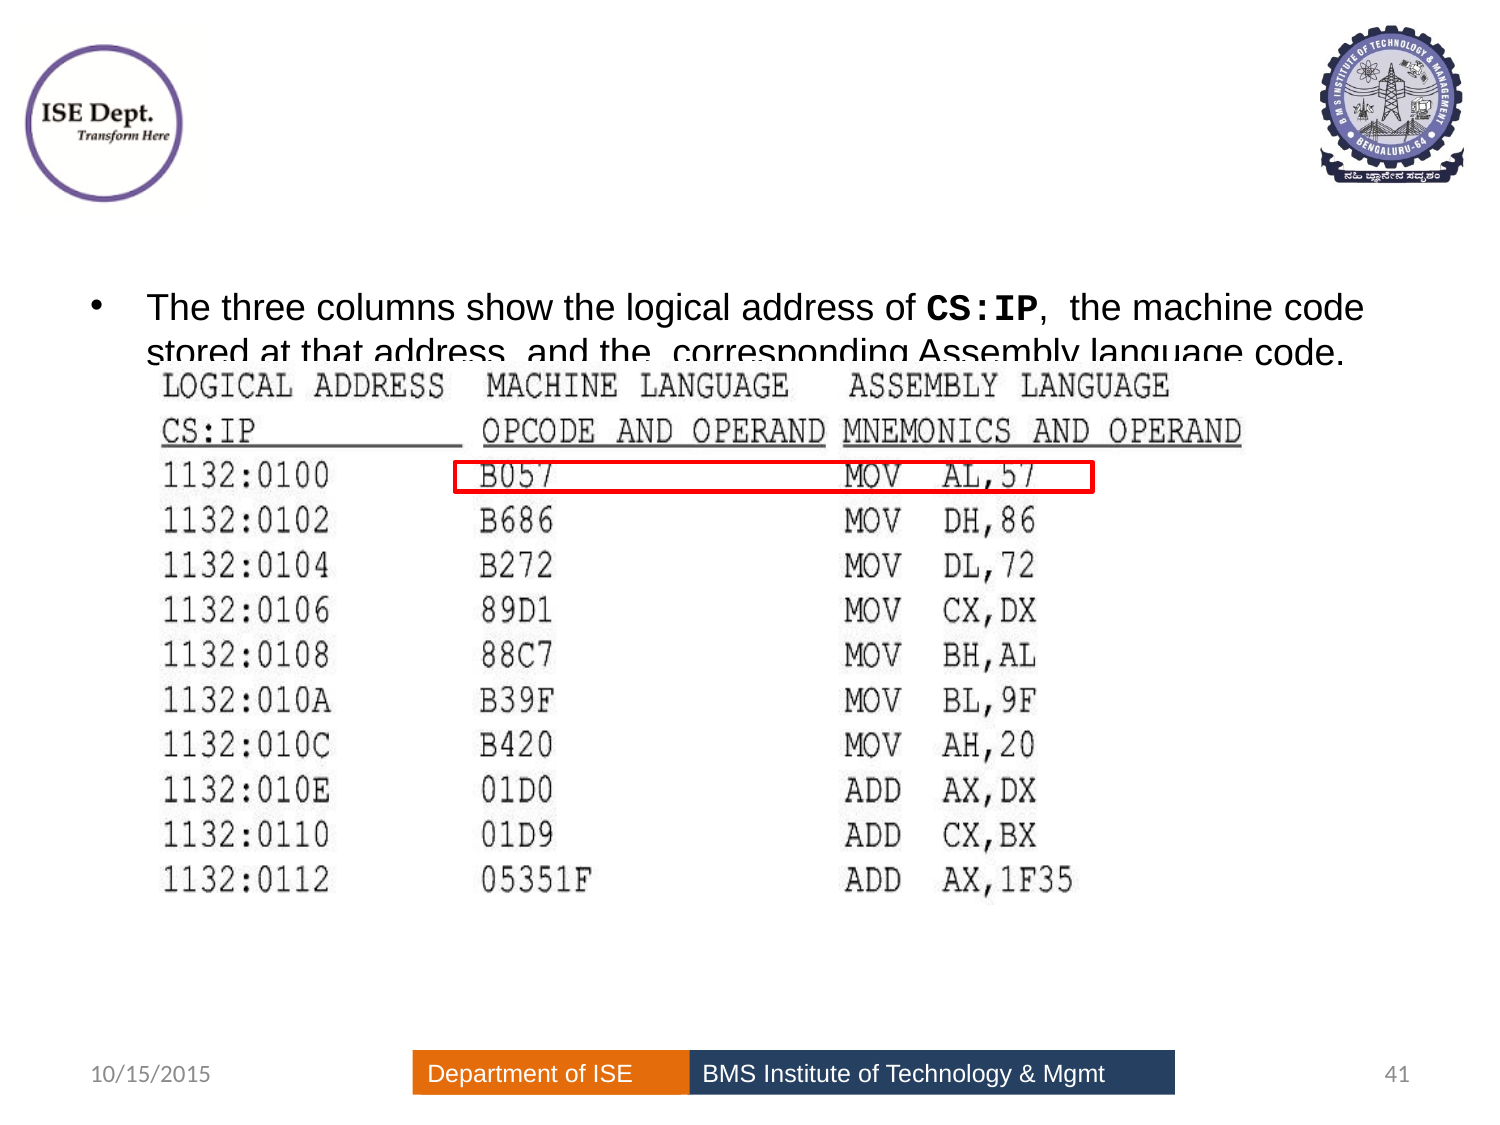

#
The three columns show the logical address of CS:IP,  the machine code stored at that address, and the  corresponding Assembly language code.

Instruction "MOV AL,57" has a machine code of B057.  B0 is the opcode and 57 is the operand.

10/15/2015
41